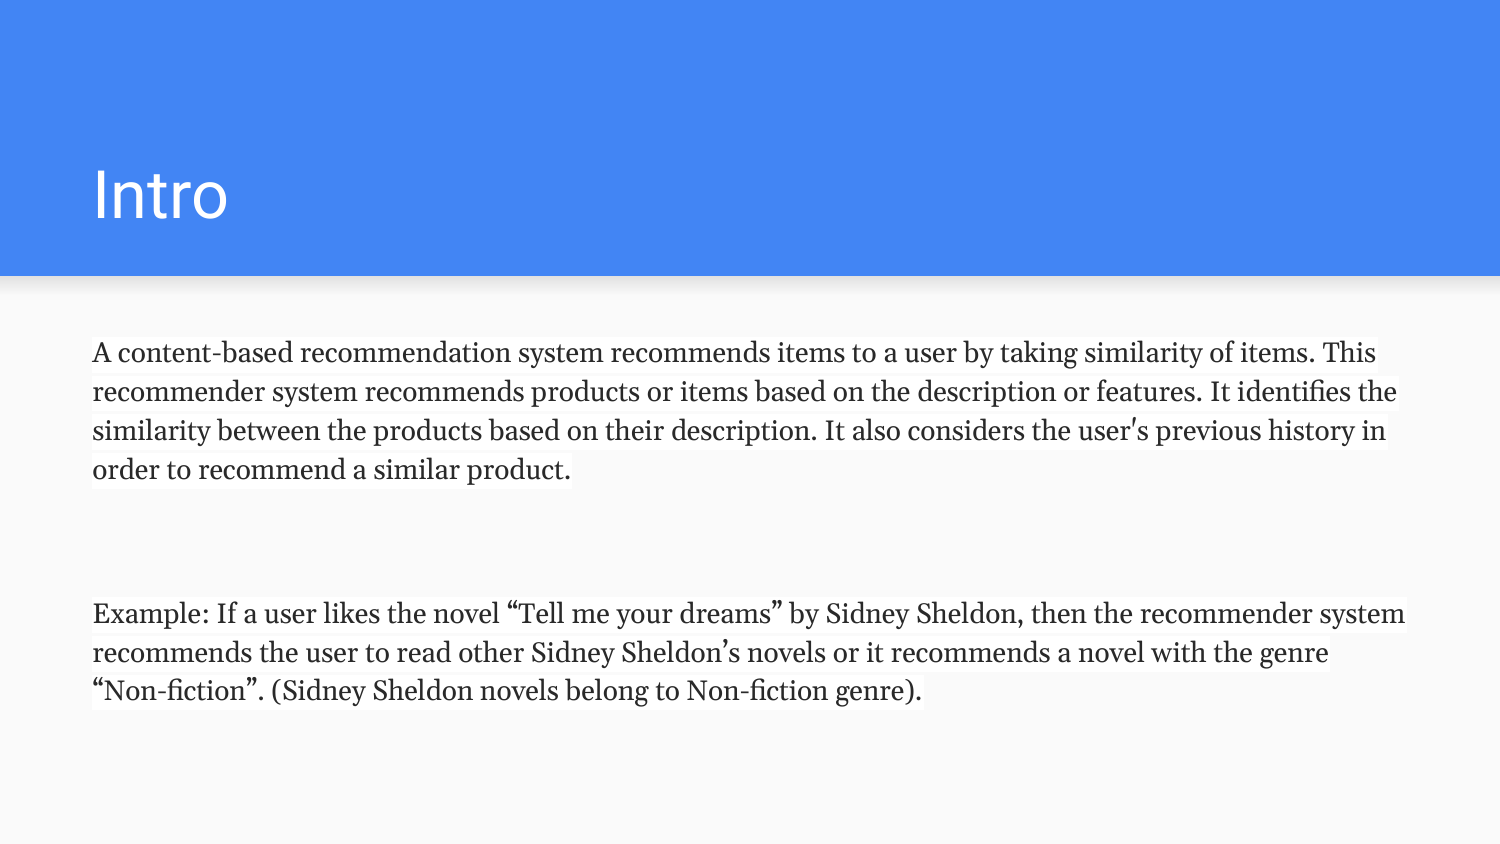

# Intro
A content-based recommendation system recommends items to a user by taking similarity of items. This recommender system recommends products or items based on the description or features. It identifies the similarity between the products based on their description. It also considers the user's previous history in order to recommend a similar product.

Example: If a user likes the novel “Tell me your dreams” by Sidney Sheldon, then the recommender system recommends the user to read other Sidney Sheldon’s novels or it recommends a novel with the genre “Non-fiction”. (Sidney Sheldon novels belong to Non-fiction genre).